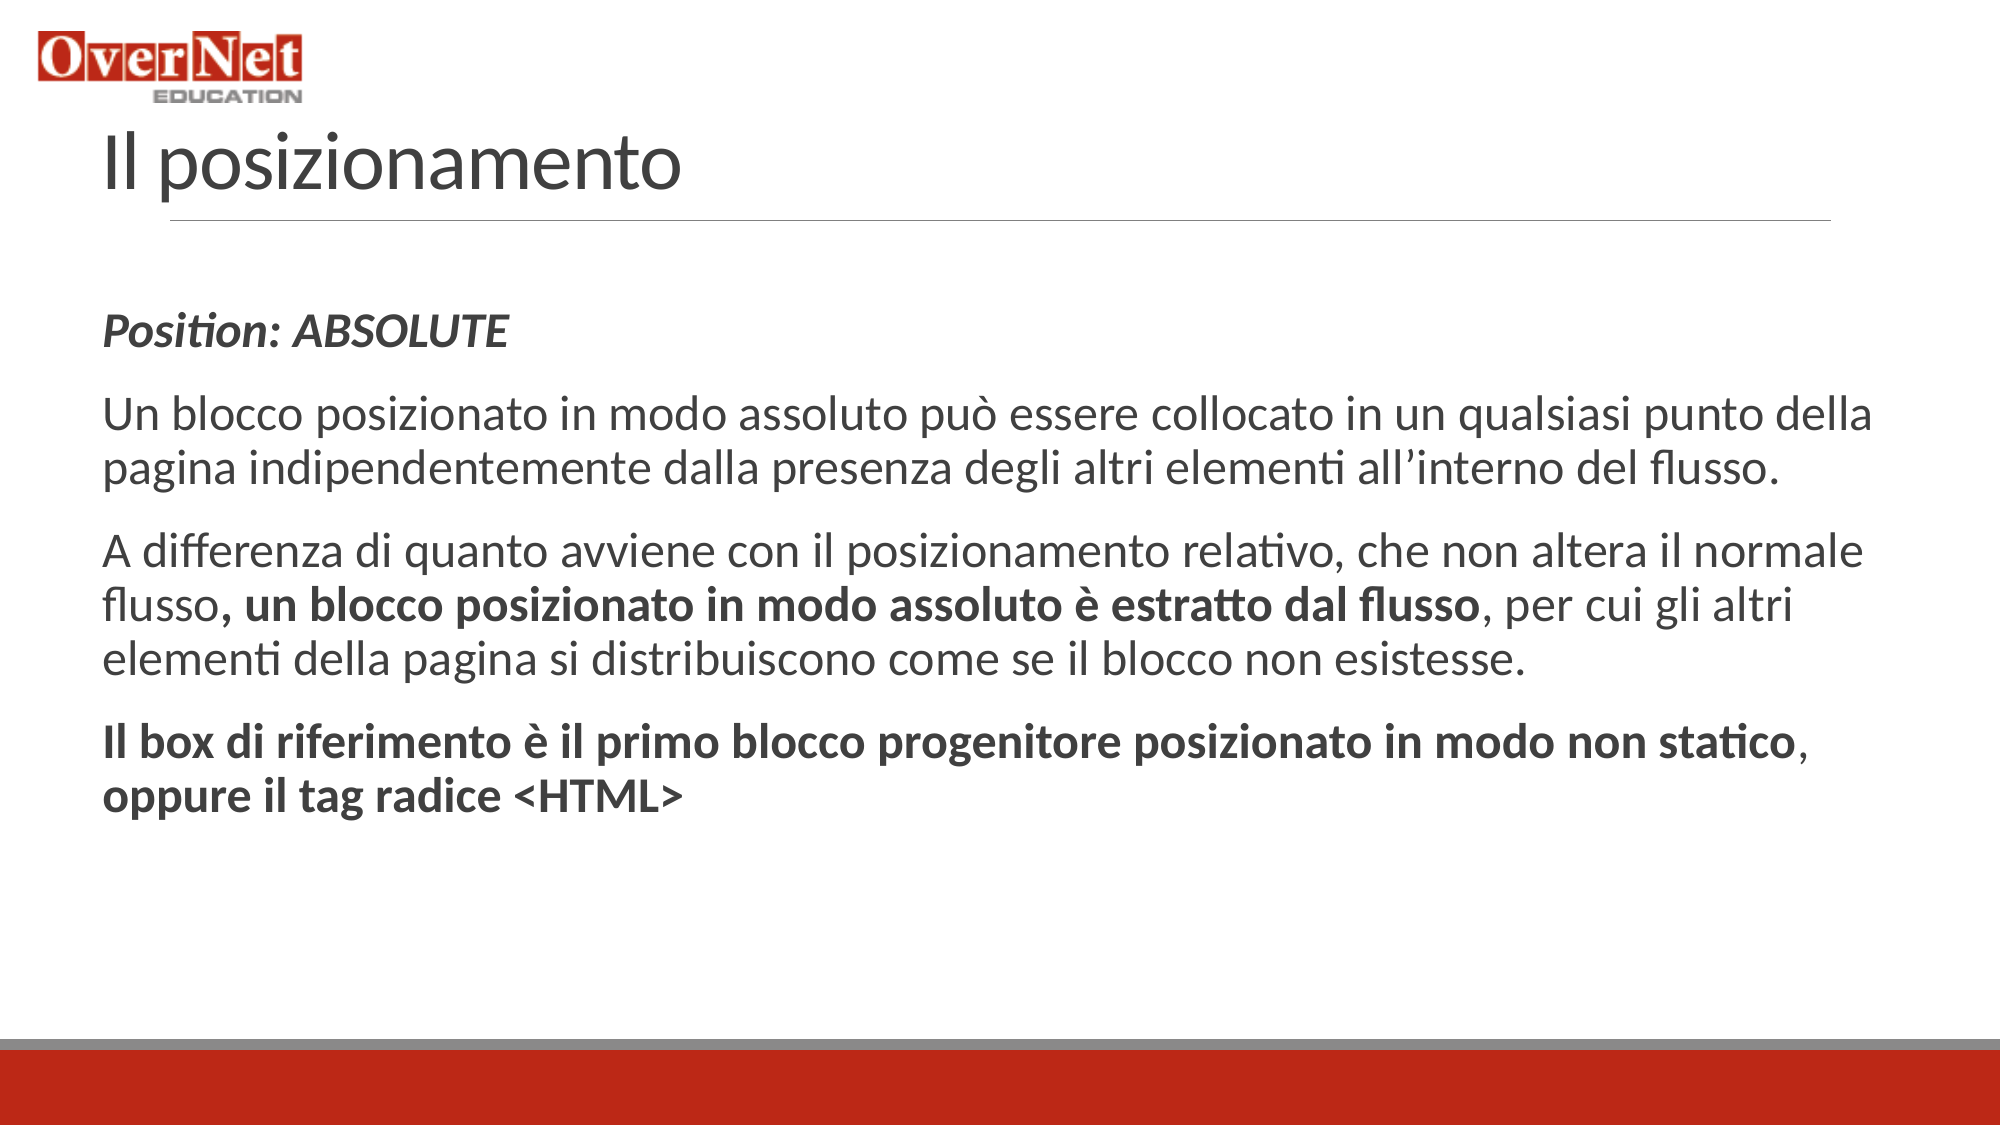

# Il posizionamento
Position: ABSOLUTE
Un blocco posizionato in modo assoluto può essere collocato in un qualsiasi punto della pagina indipendentemente dalla presenza degli altri elementi all’interno del flusso.
A differenza di quanto avviene con il posizionamento relativo, che non altera il normale flusso, un blocco posizionato in modo assoluto è estratto dal flusso, per cui gli altri elementi della pagina si distribuiscono come se il blocco non esistesse.
Il box di riferimento è il primo blocco progenitore posizionato in modo non statico, oppure il tag radice <HTML>